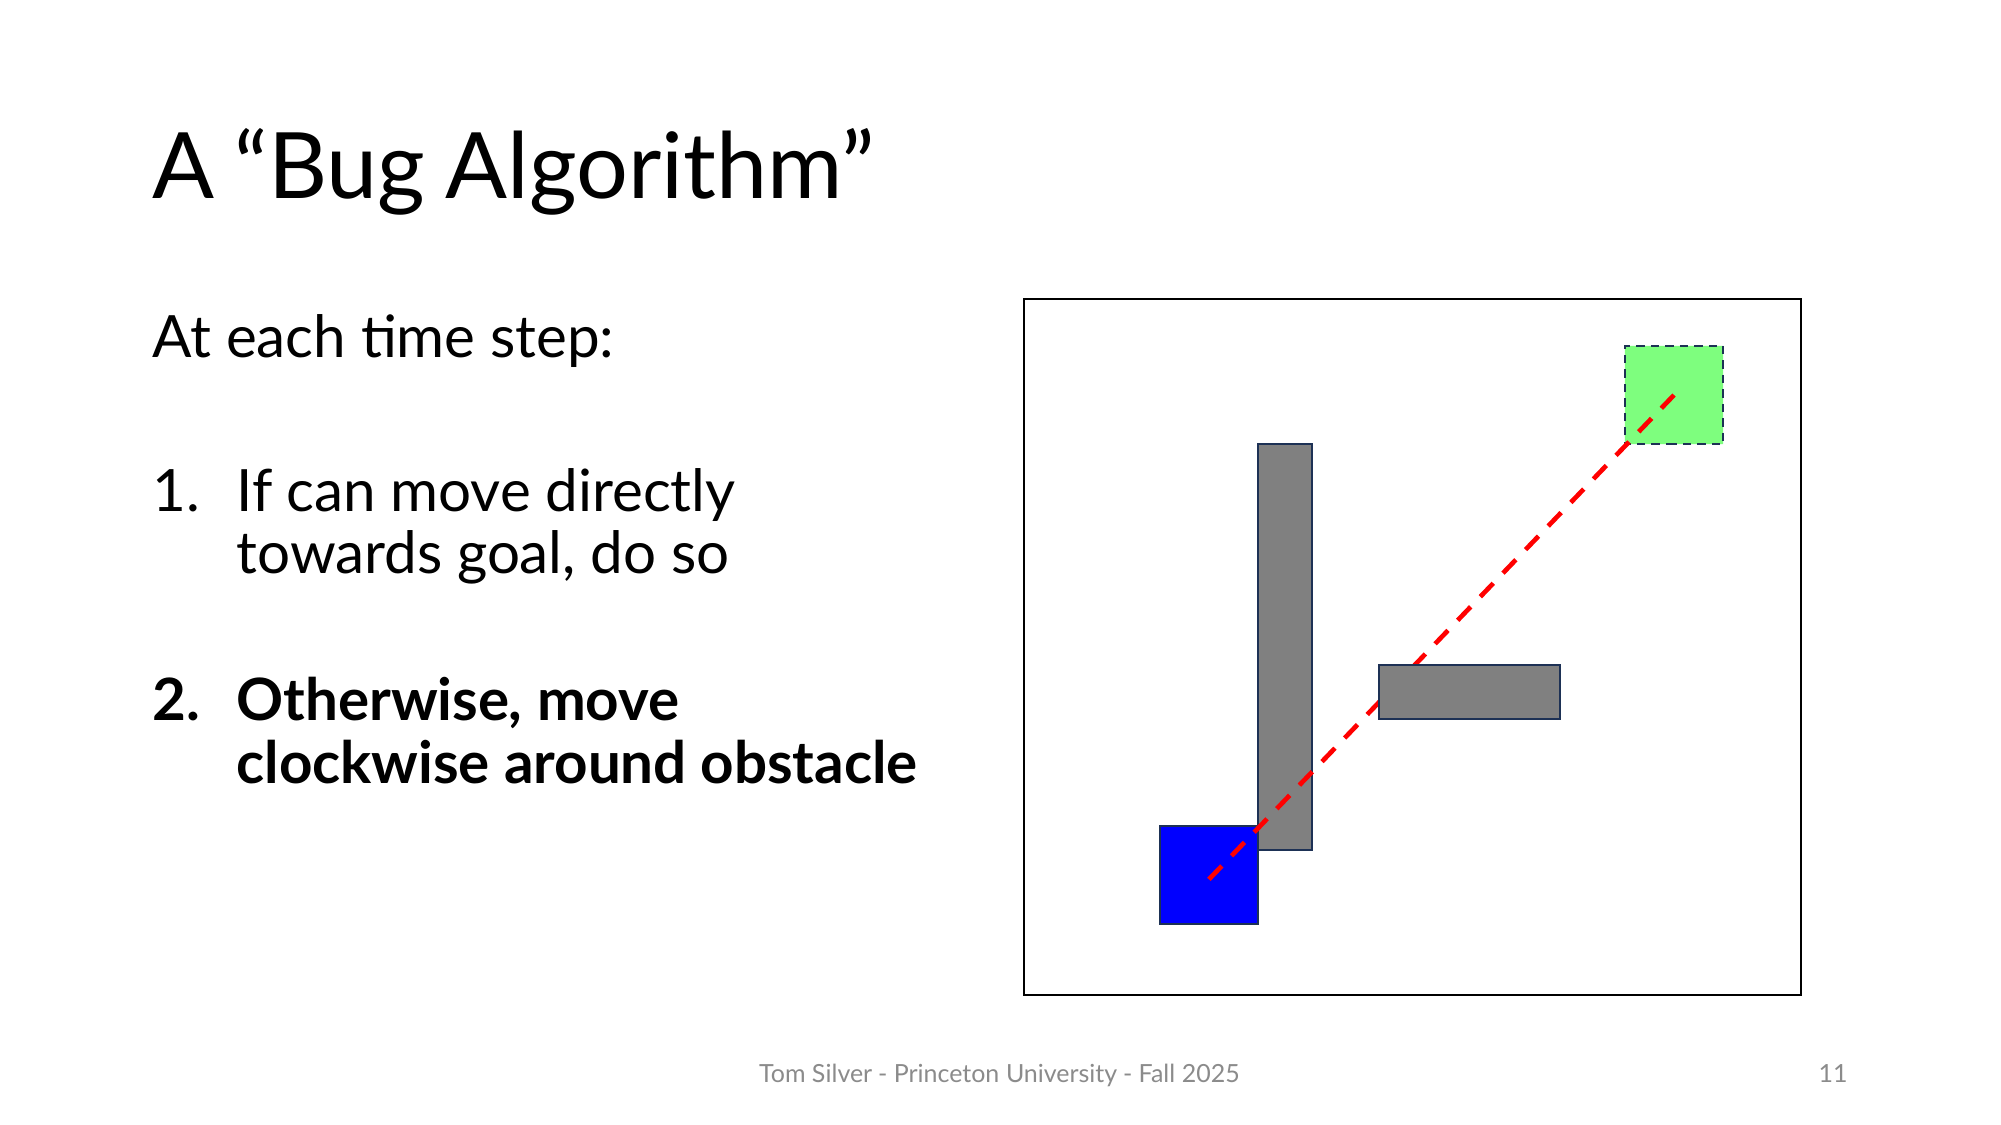

# A “Bug Algorithm”
At each time step:
If can move directly towards goal, do so
Otherwise, move clockwise around obstacle

Tom Silver - Princeton University - Fall 2025
11